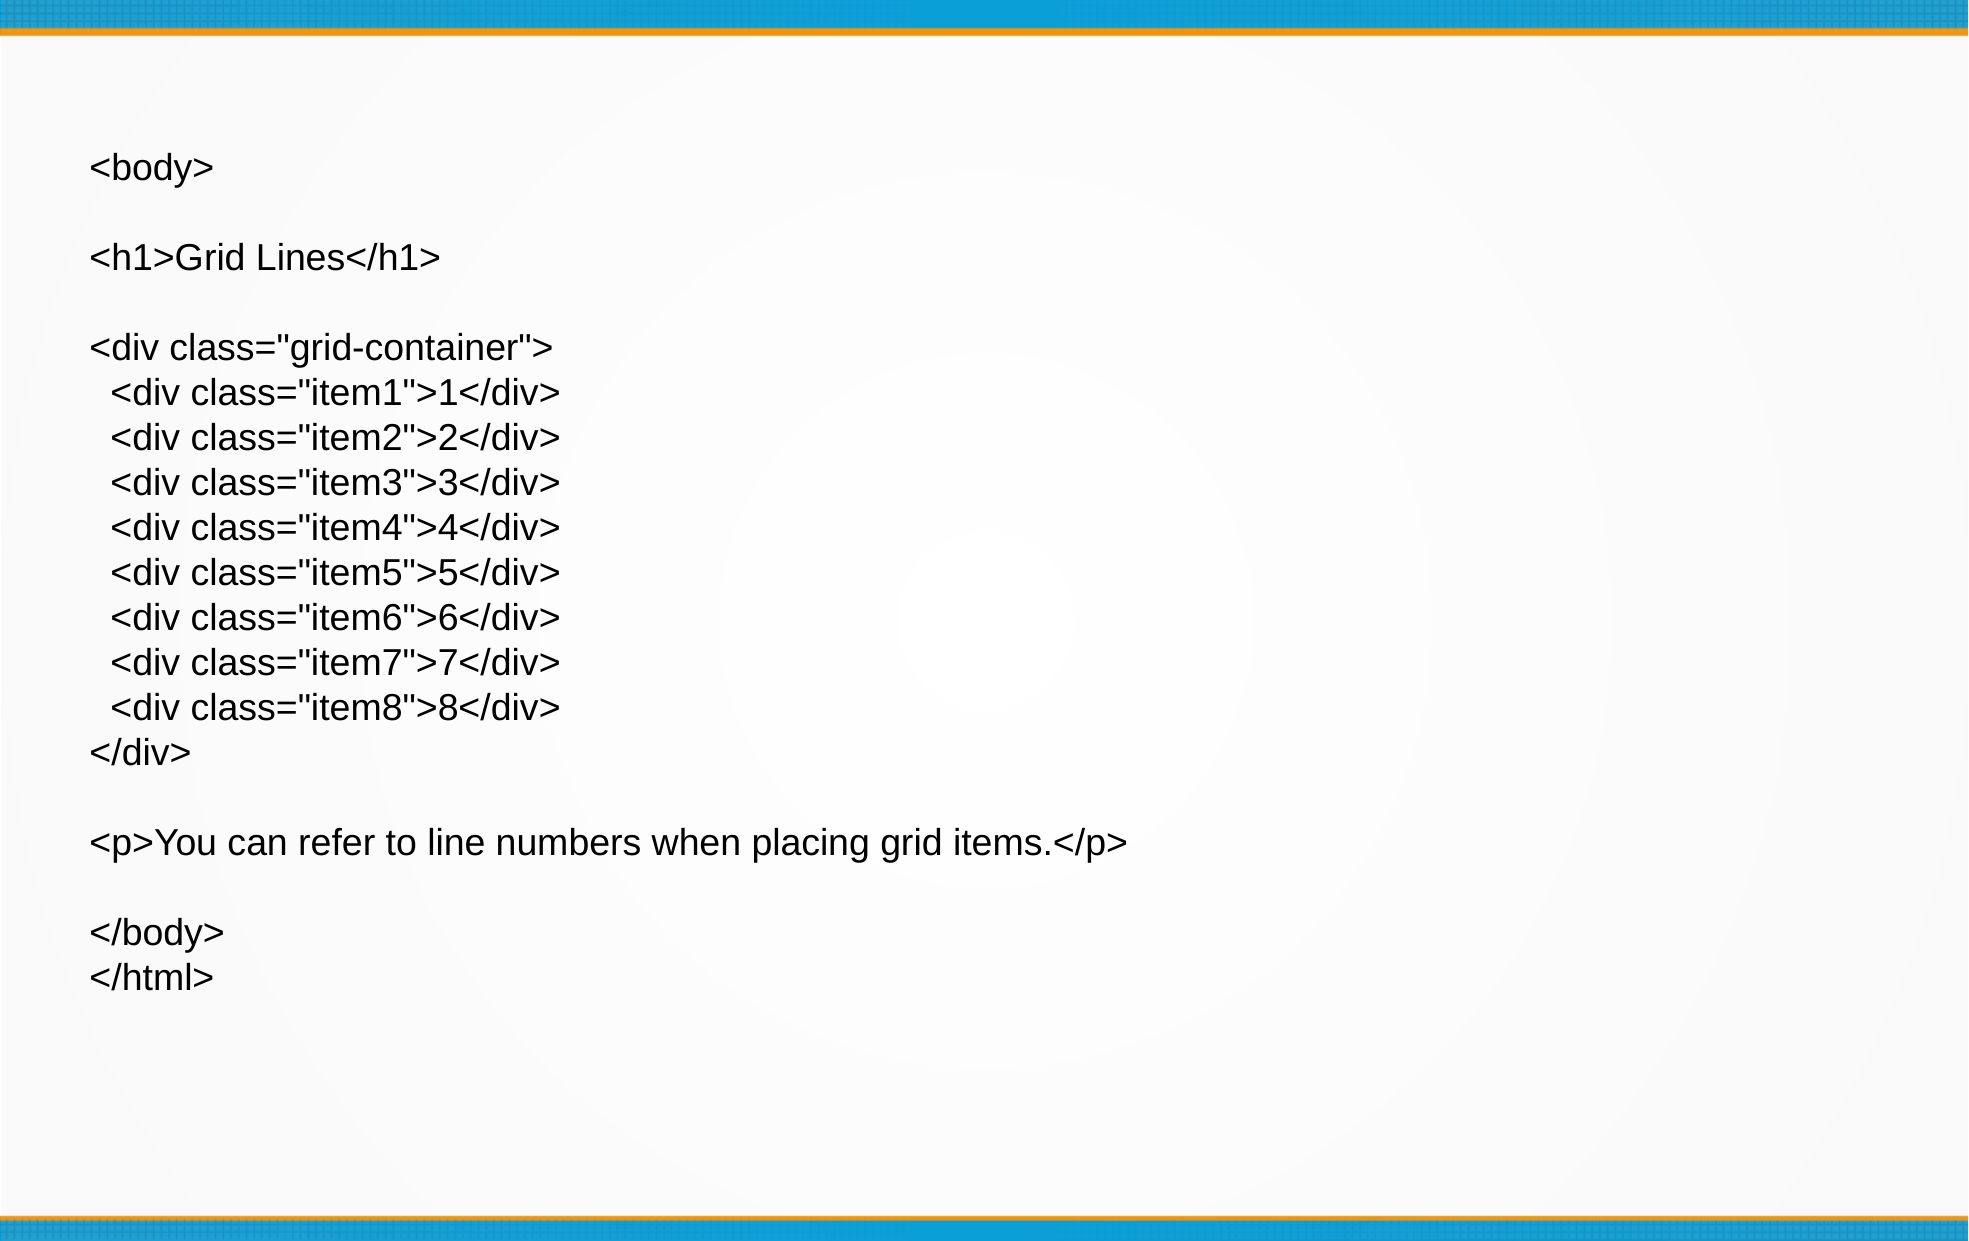

<body>

<h1>Grid Lines</h1>

<div class="grid-container">
  <div class="item1">1</div>
  <div class="item2">2</div>
  <div class="item3">3</div>
  <div class="item4">4</div>
  <div class="item5">5</div>
  <div class="item6">6</div>
  <div class="item7">7</div>
  <div class="item8">8</div>
</div>

<p>You can refer to line numbers when placing grid items.</p>

</body>
</html>